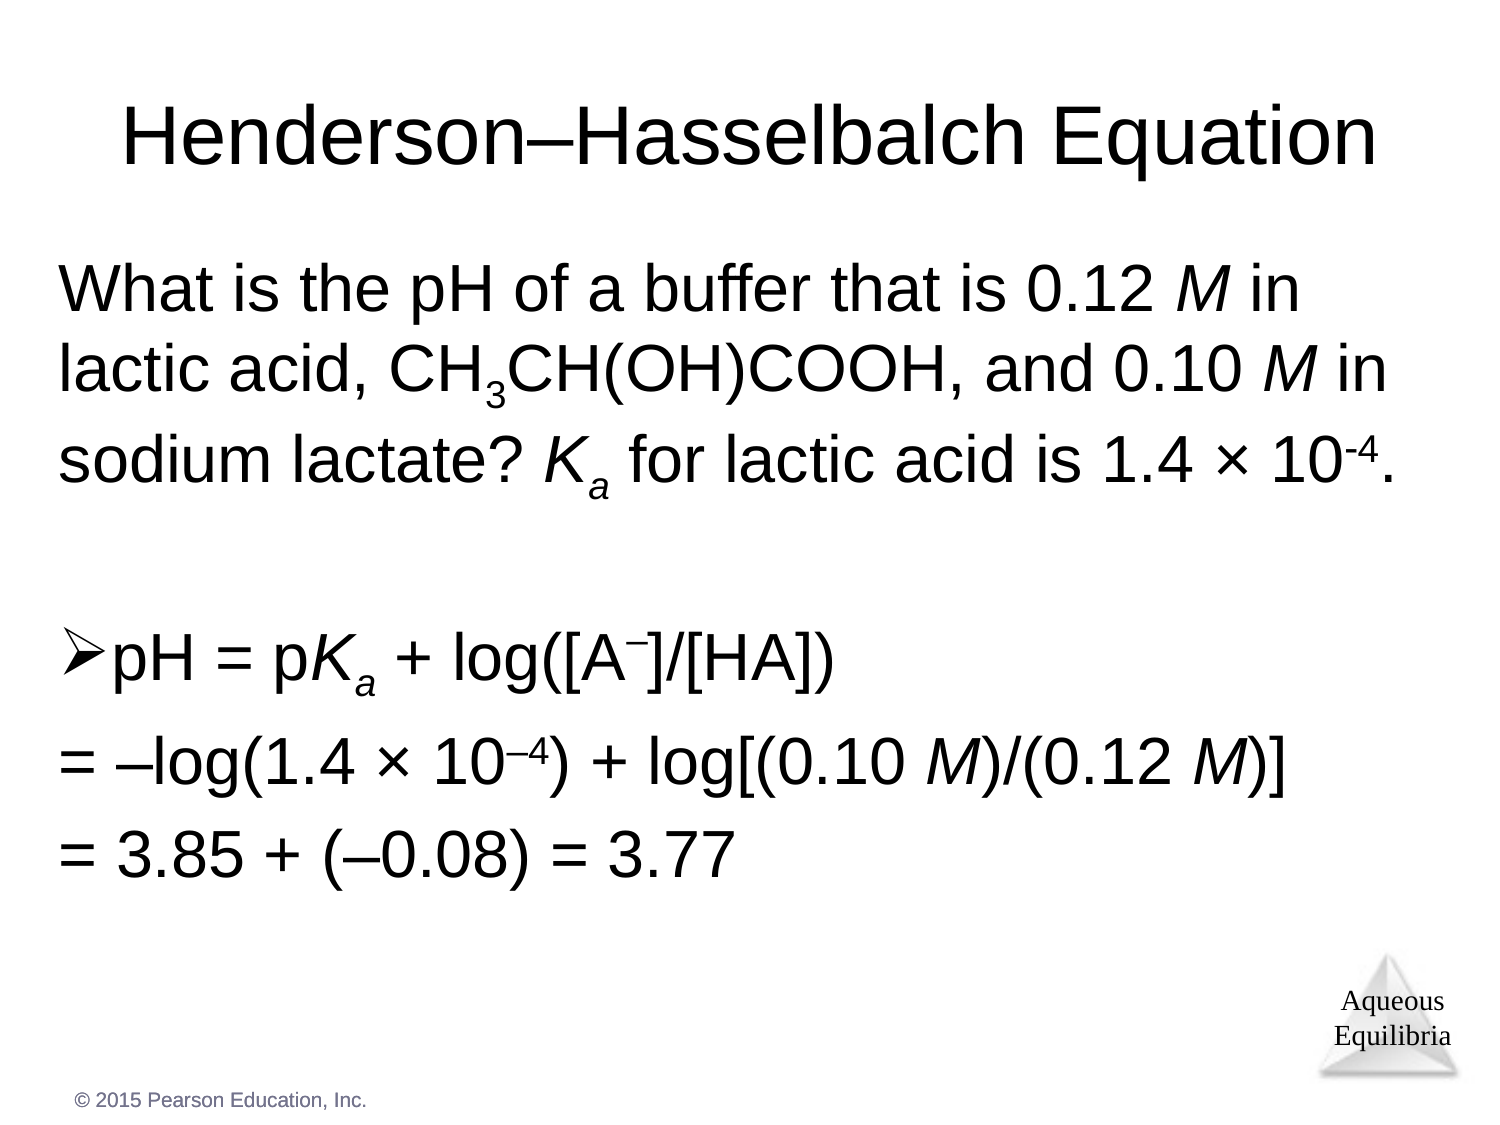

# Henderson–Hasselbalch Equation
What is the pH of a buffer that is 0.12 M in lactic acid, CH3CH(OH)COOH, and 0.10 M in sodium lactate? Ka for lactic acid is 1.4 × 10−4.

pH = pKa + log([A–]/[HA])
= –log(1.4 × 10–4) + log[(0.10 M)/(0.12 M)]
= 3.85 + (–0.08) = 3.77